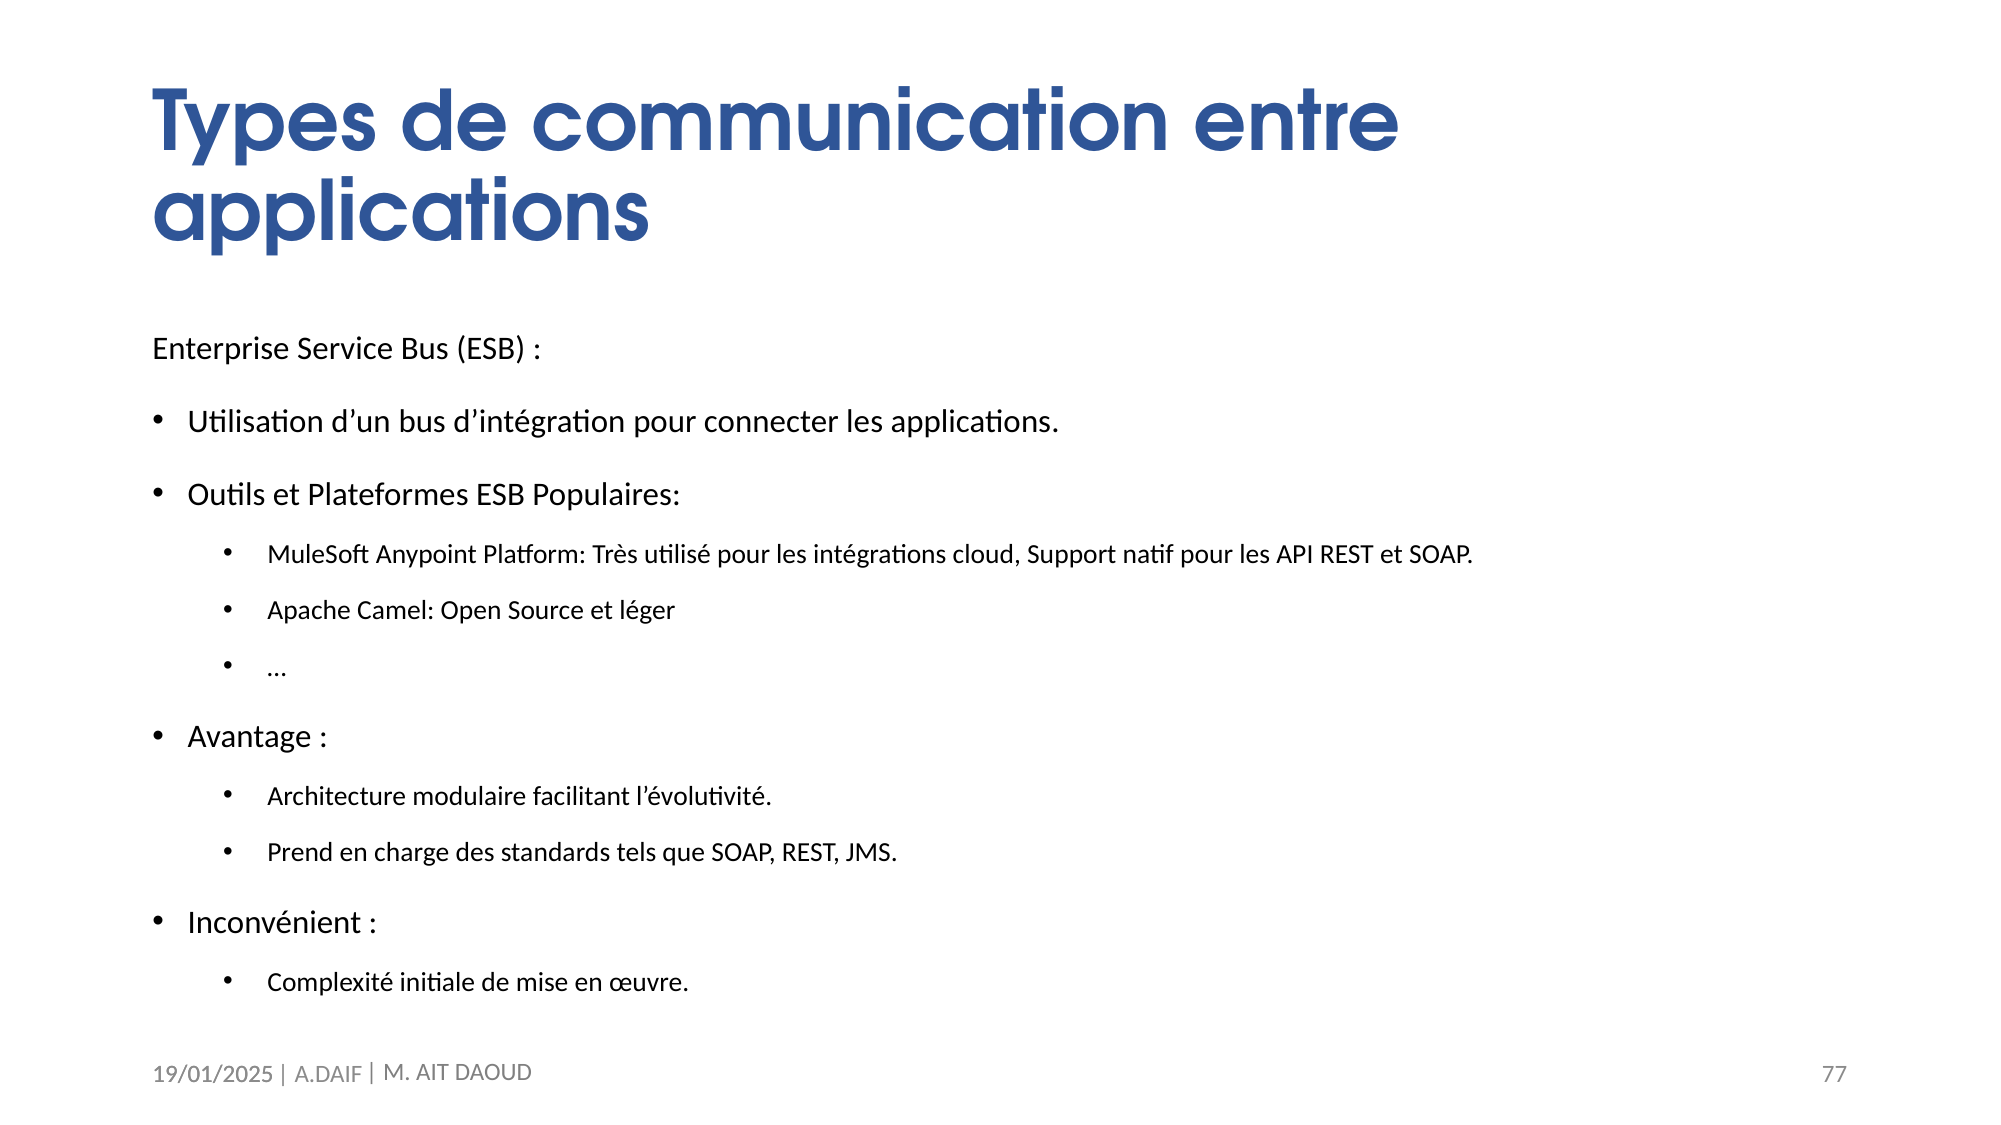

# Types de communication entre applications
Enterprise Service Bus (ESB) :
Utilisation d’un bus d’intégration pour connecter les applications.
Outils et Plateformes ESB Populaires:
MuleSoft Anypoint Platform: Très utilisé pour les intégrations cloud, Support natif pour les API REST et SOAP.
Apache Camel: Open Source et léger
…
Avantage :
Architecture modulaire facilitant l’évolutivité.
Prend en charge des standards tels que SOAP, REST, JMS.
Inconvénient :
Complexité initiale de mise en œuvre.
19/01/2025
77